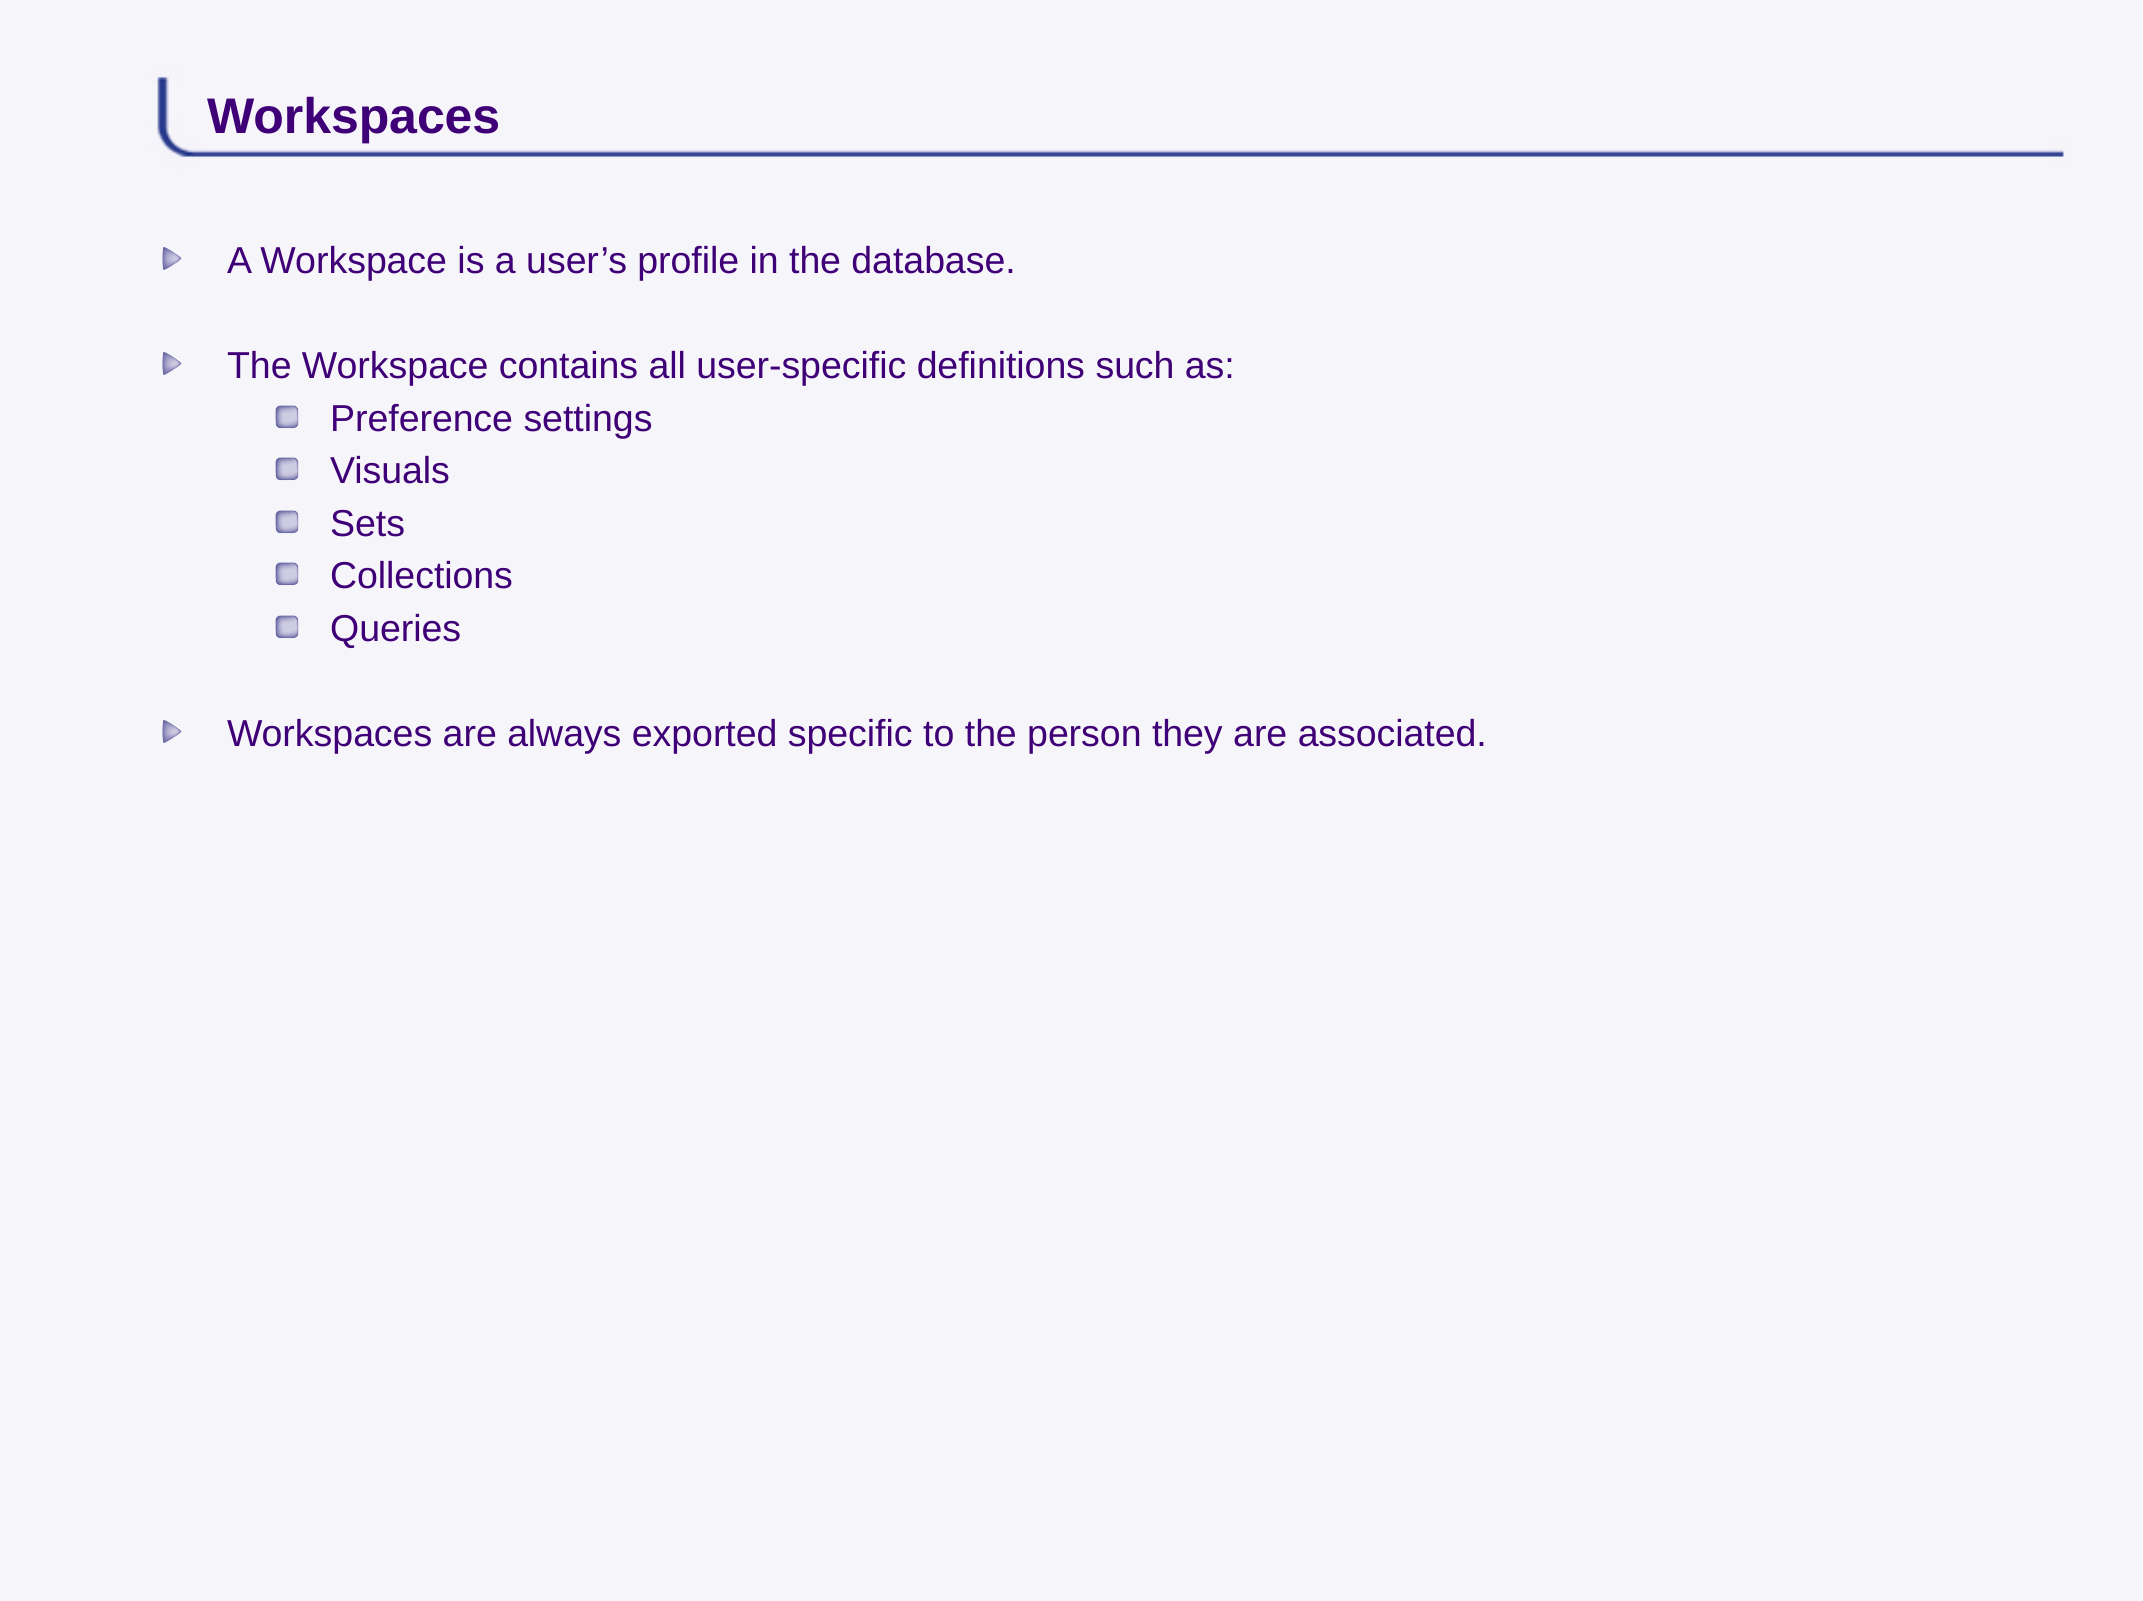

# Workspaces
A Workspace is a user’s profile in the database.

The Workspace contains all user-specific definitions such as:
Preference settings
Visuals
Sets
Collections
Queries

Workspaces are always exported specific to the person they are associated.